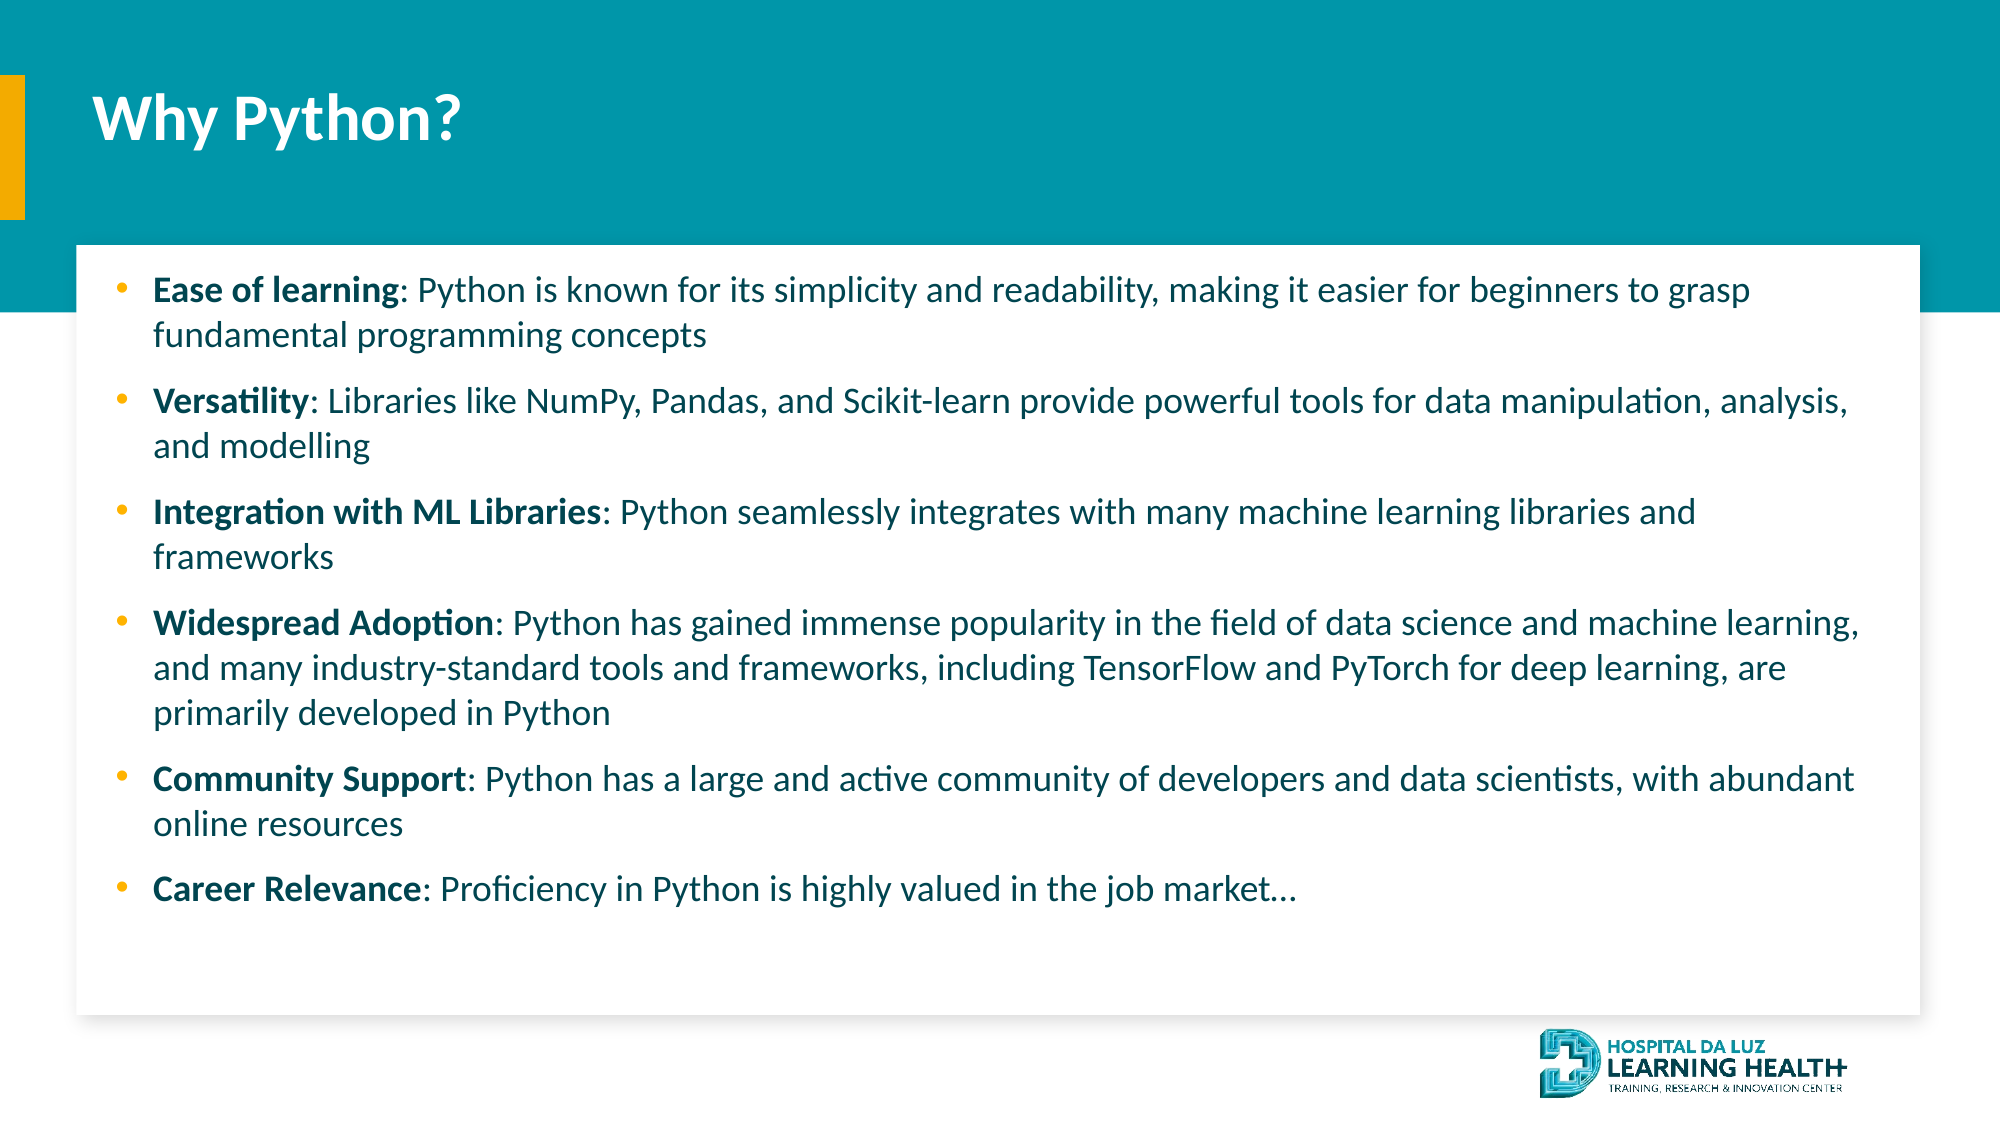

Why Python?
Ease of learning: Python is known for its simplicity and readability, making it easier for beginners to grasp fundamental programming concepts
Versatility: Libraries like NumPy, Pandas, and Scikit-learn provide powerful tools for data manipulation, analysis, and modelling
Integration with ML Libraries: Python seamlessly integrates with many machine learning libraries and frameworks
Widespread Adoption: Python has gained immense popularity in the field of data science and machine learning, and many industry-standard tools and frameworks, including TensorFlow and PyTorch for deep learning, are primarily developed in Python
Community Support: Python has a large and active community of developers and data scientists, with abundant online resources
Career Relevance: Proficiency in Python is highly valued in the job market…